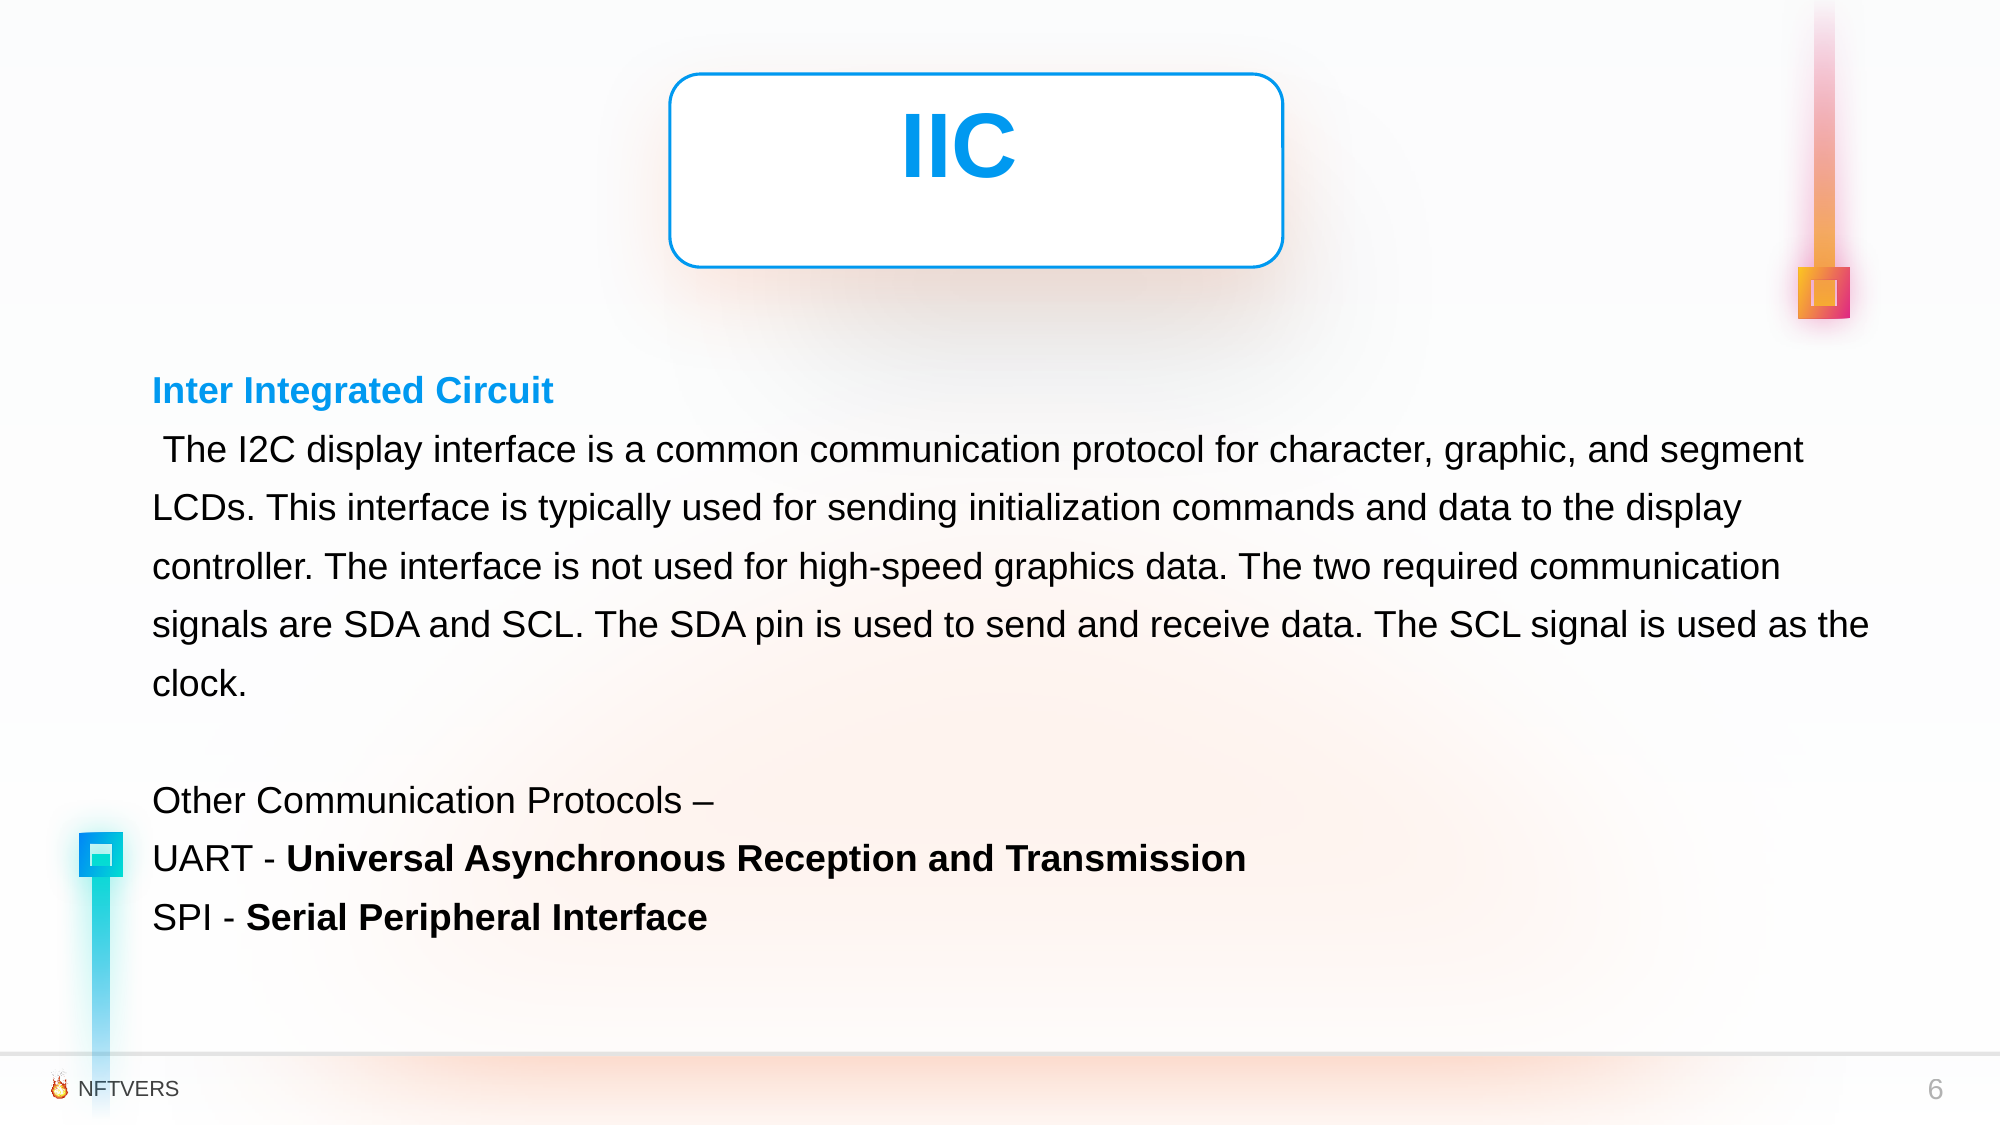

IIC

Inter Integrated Circuit
 The I2C display interface is a common communication protocol for character, graphic, and segment LCDs. This interface is typically used for sending initialization commands and data to the display controller. The interface is not used for high-speed graphics data. The two required communication  signals are SDA and SCL. The SDA pin is used to send and receive data. The SCL signal is used as the clock.

Other Communication Protocols –
UART - Universal Asynchronous Reception and Transmission
SPI - Serial Peripheral Interface